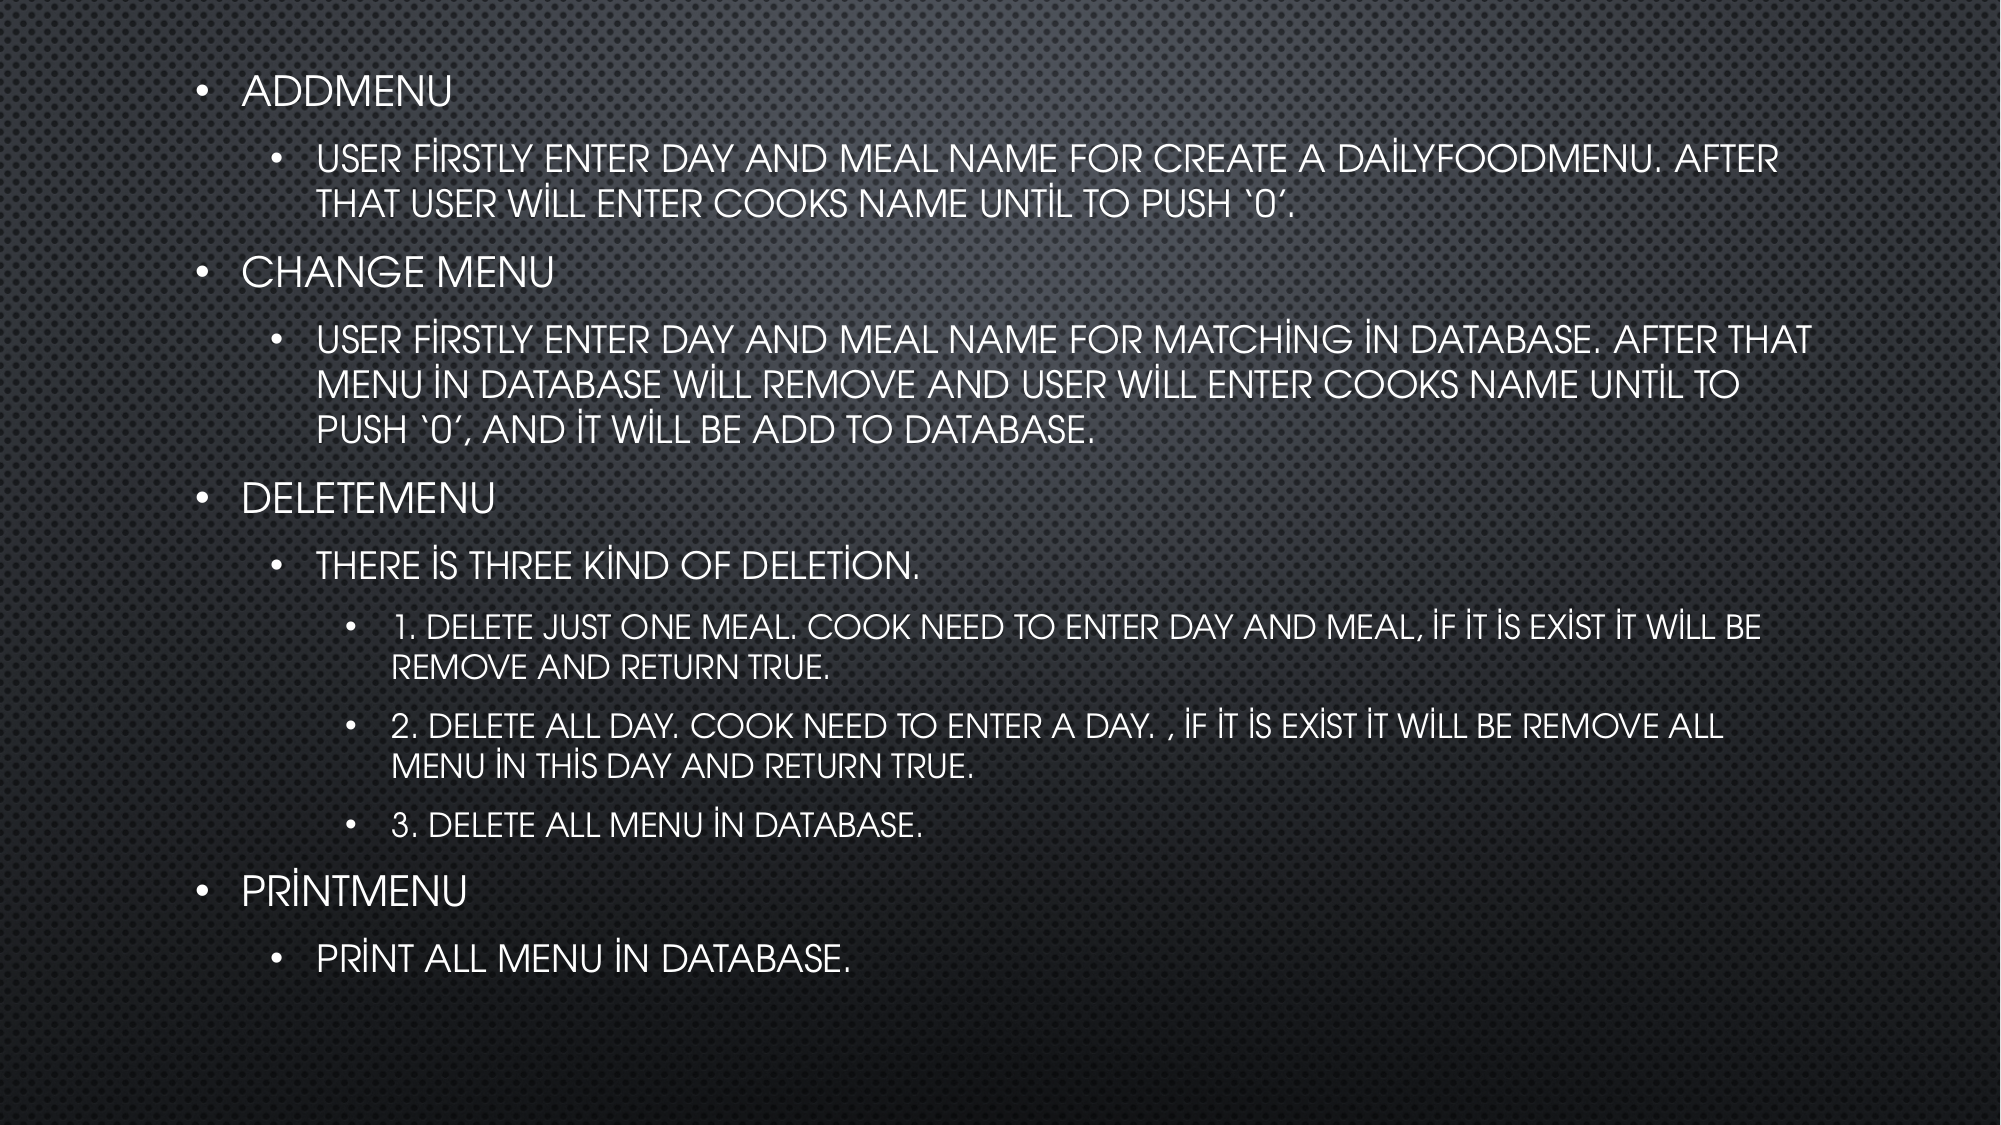

addMenu
User firstly enter day and meal name for create a dailyFoodMenu. After that user will enter cooks name until to push ‘0’.
change Menu
User firstly enter day and meal name for matching in database. After that menu in database will remove and user will enter cooks name until to push ‘0’, and it will be add to database.
deleteMenu
There is three kind of deletion.
1. Delete just one meal. Cook need to enter day and meal, if it is exist it will be remove and return true.
2. Delete all day. Cook need to enter a day. , if it is exist it will be remove all menu in this day and return true.
3. Delete all menu in database.
printMenu
Print all menu in database.